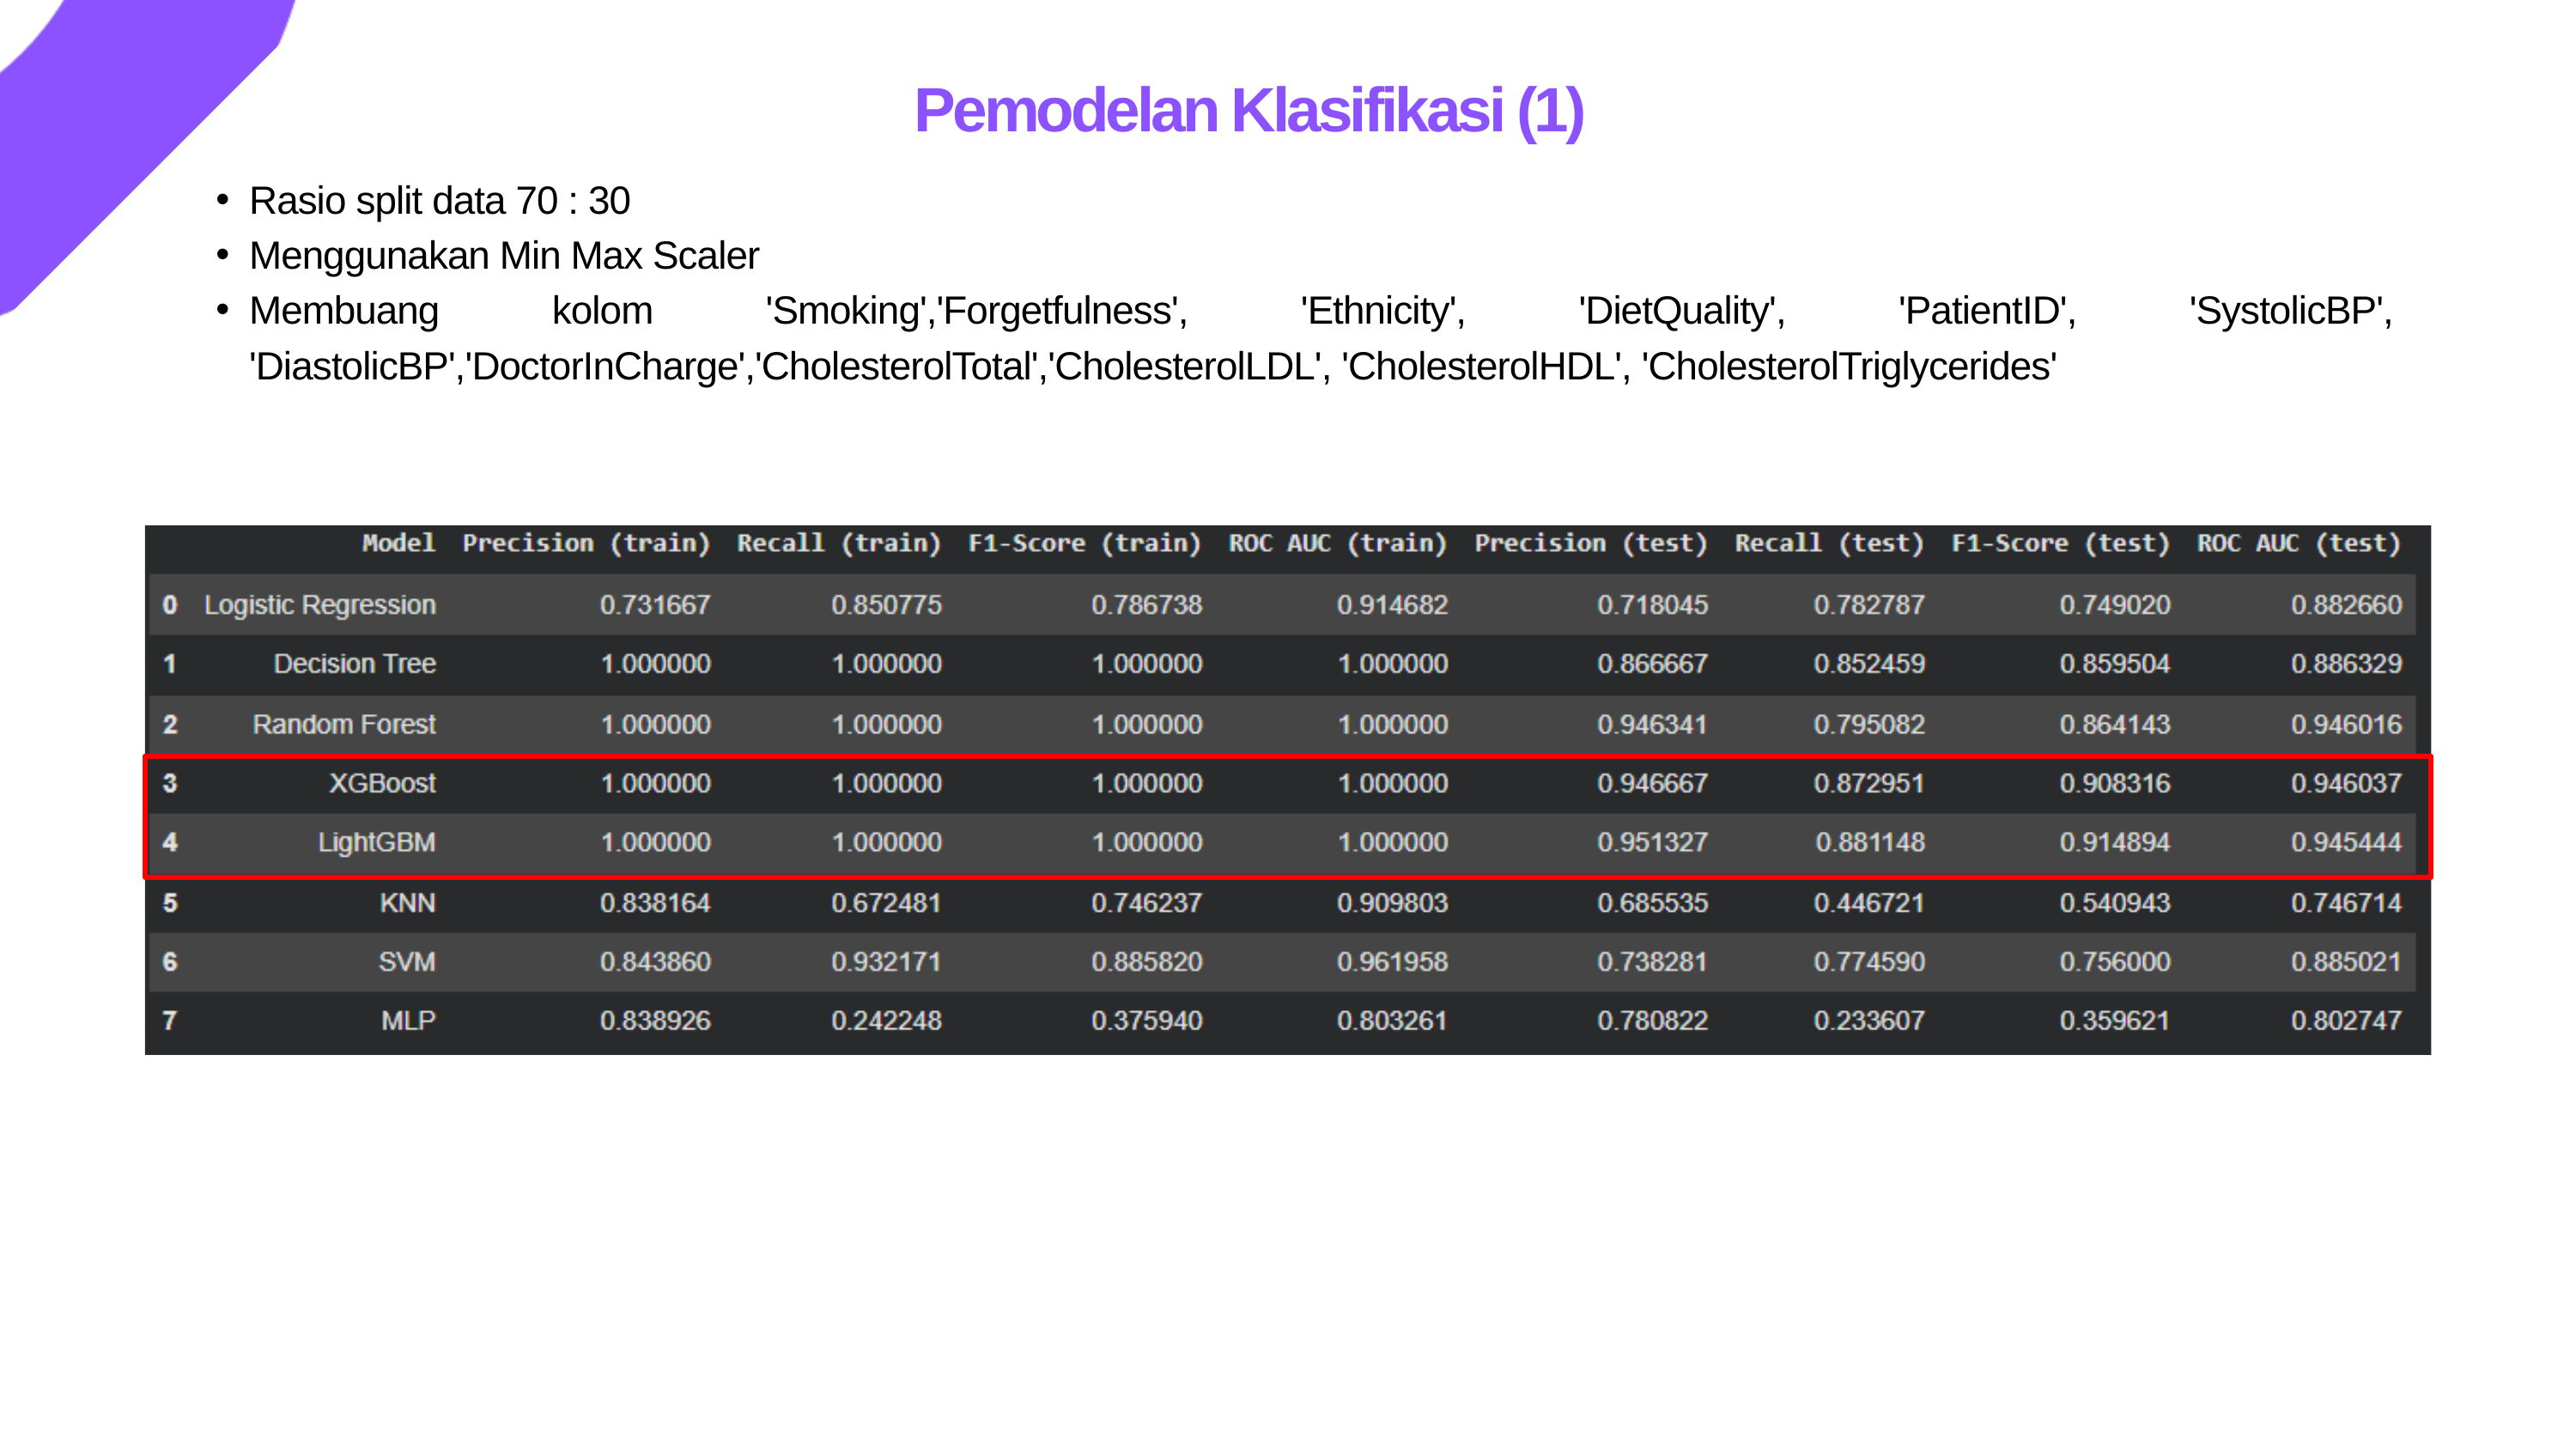

Pemodelan Klasifikasi (1)
Rasio split data 70 : 30
Menggunakan Min Max Scaler
Membuang kolom 'Smoking','Forgetfulness', 'Ethnicity', 'DietQuality', 'PatientID', 'SystolicBP', 'DiastolicBP','DoctorInCharge','CholesterolTotal','CholesterolLDL', 'CholesterolHDL', 'CholesterolTriglycerides'